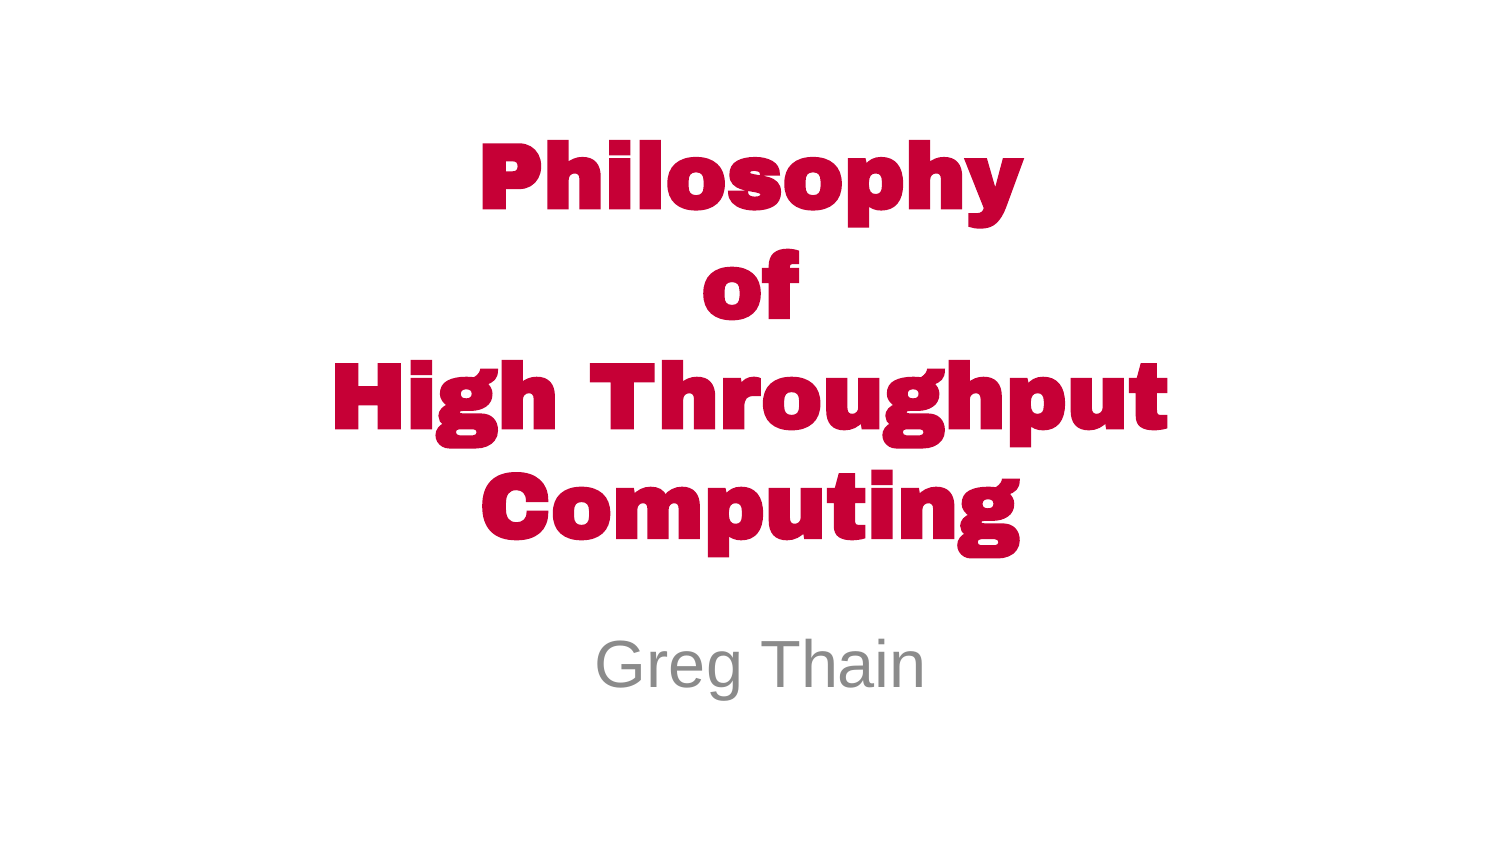

# Philosophy of High Throughput Computing
Greg Thain